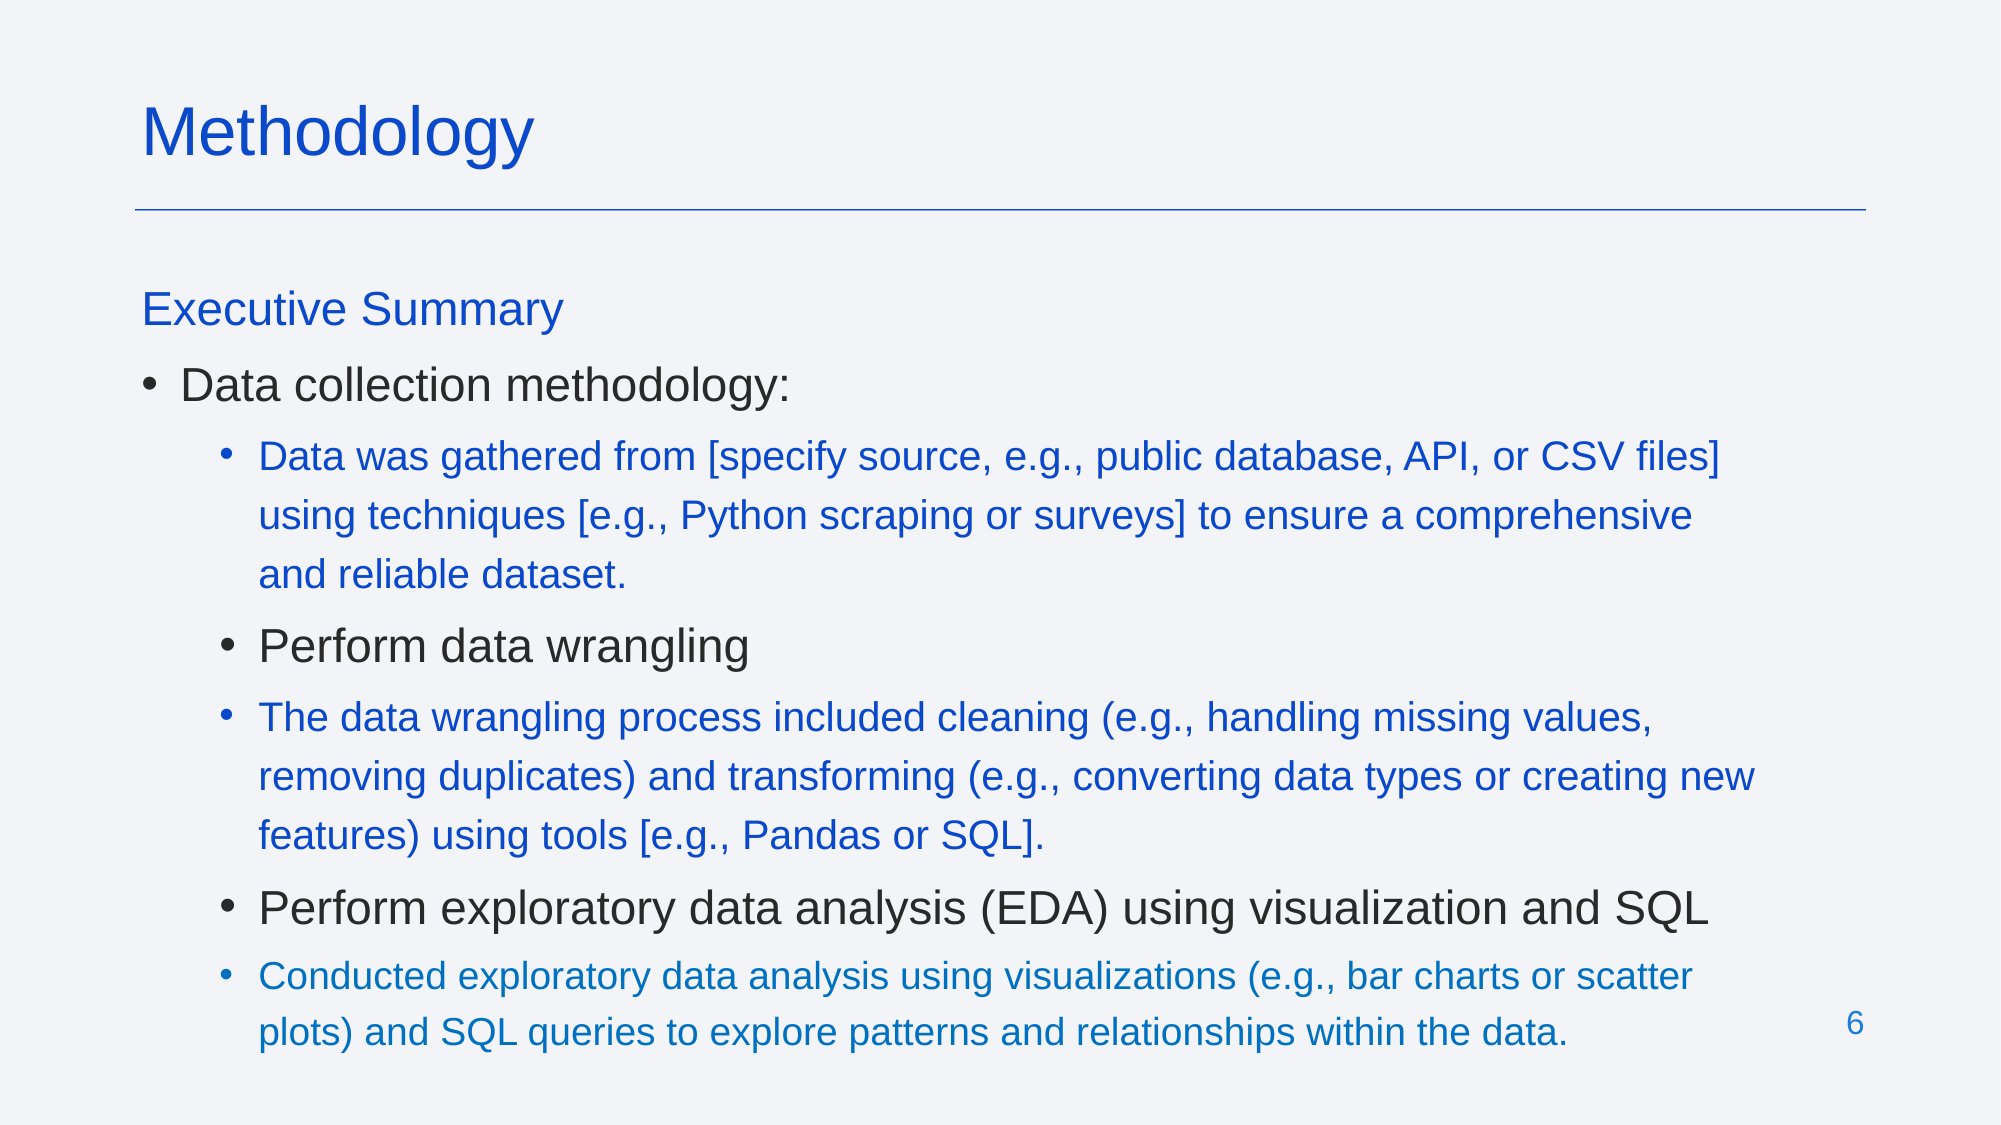

Methodology
Executive Summary
Data collection methodology:
Data was gathered from [specify source, e.g., public database, API, or CSV files] using techniques [e.g., Python scraping or surveys] to ensure a comprehensive and reliable dataset.
Perform data wrangling
The data wrangling process included cleaning (e.g., handling missing values, removing duplicates) and transforming (e.g., converting data types or creating new features) using tools [e.g., Pandas or SQL].
Perform exploratory data analysis (EDA) using visualization and SQL
Conducted exploratory data analysis using visualizations (e.g., bar charts or scatter plots) and SQL queries to explore patterns and relationships within the data.

6